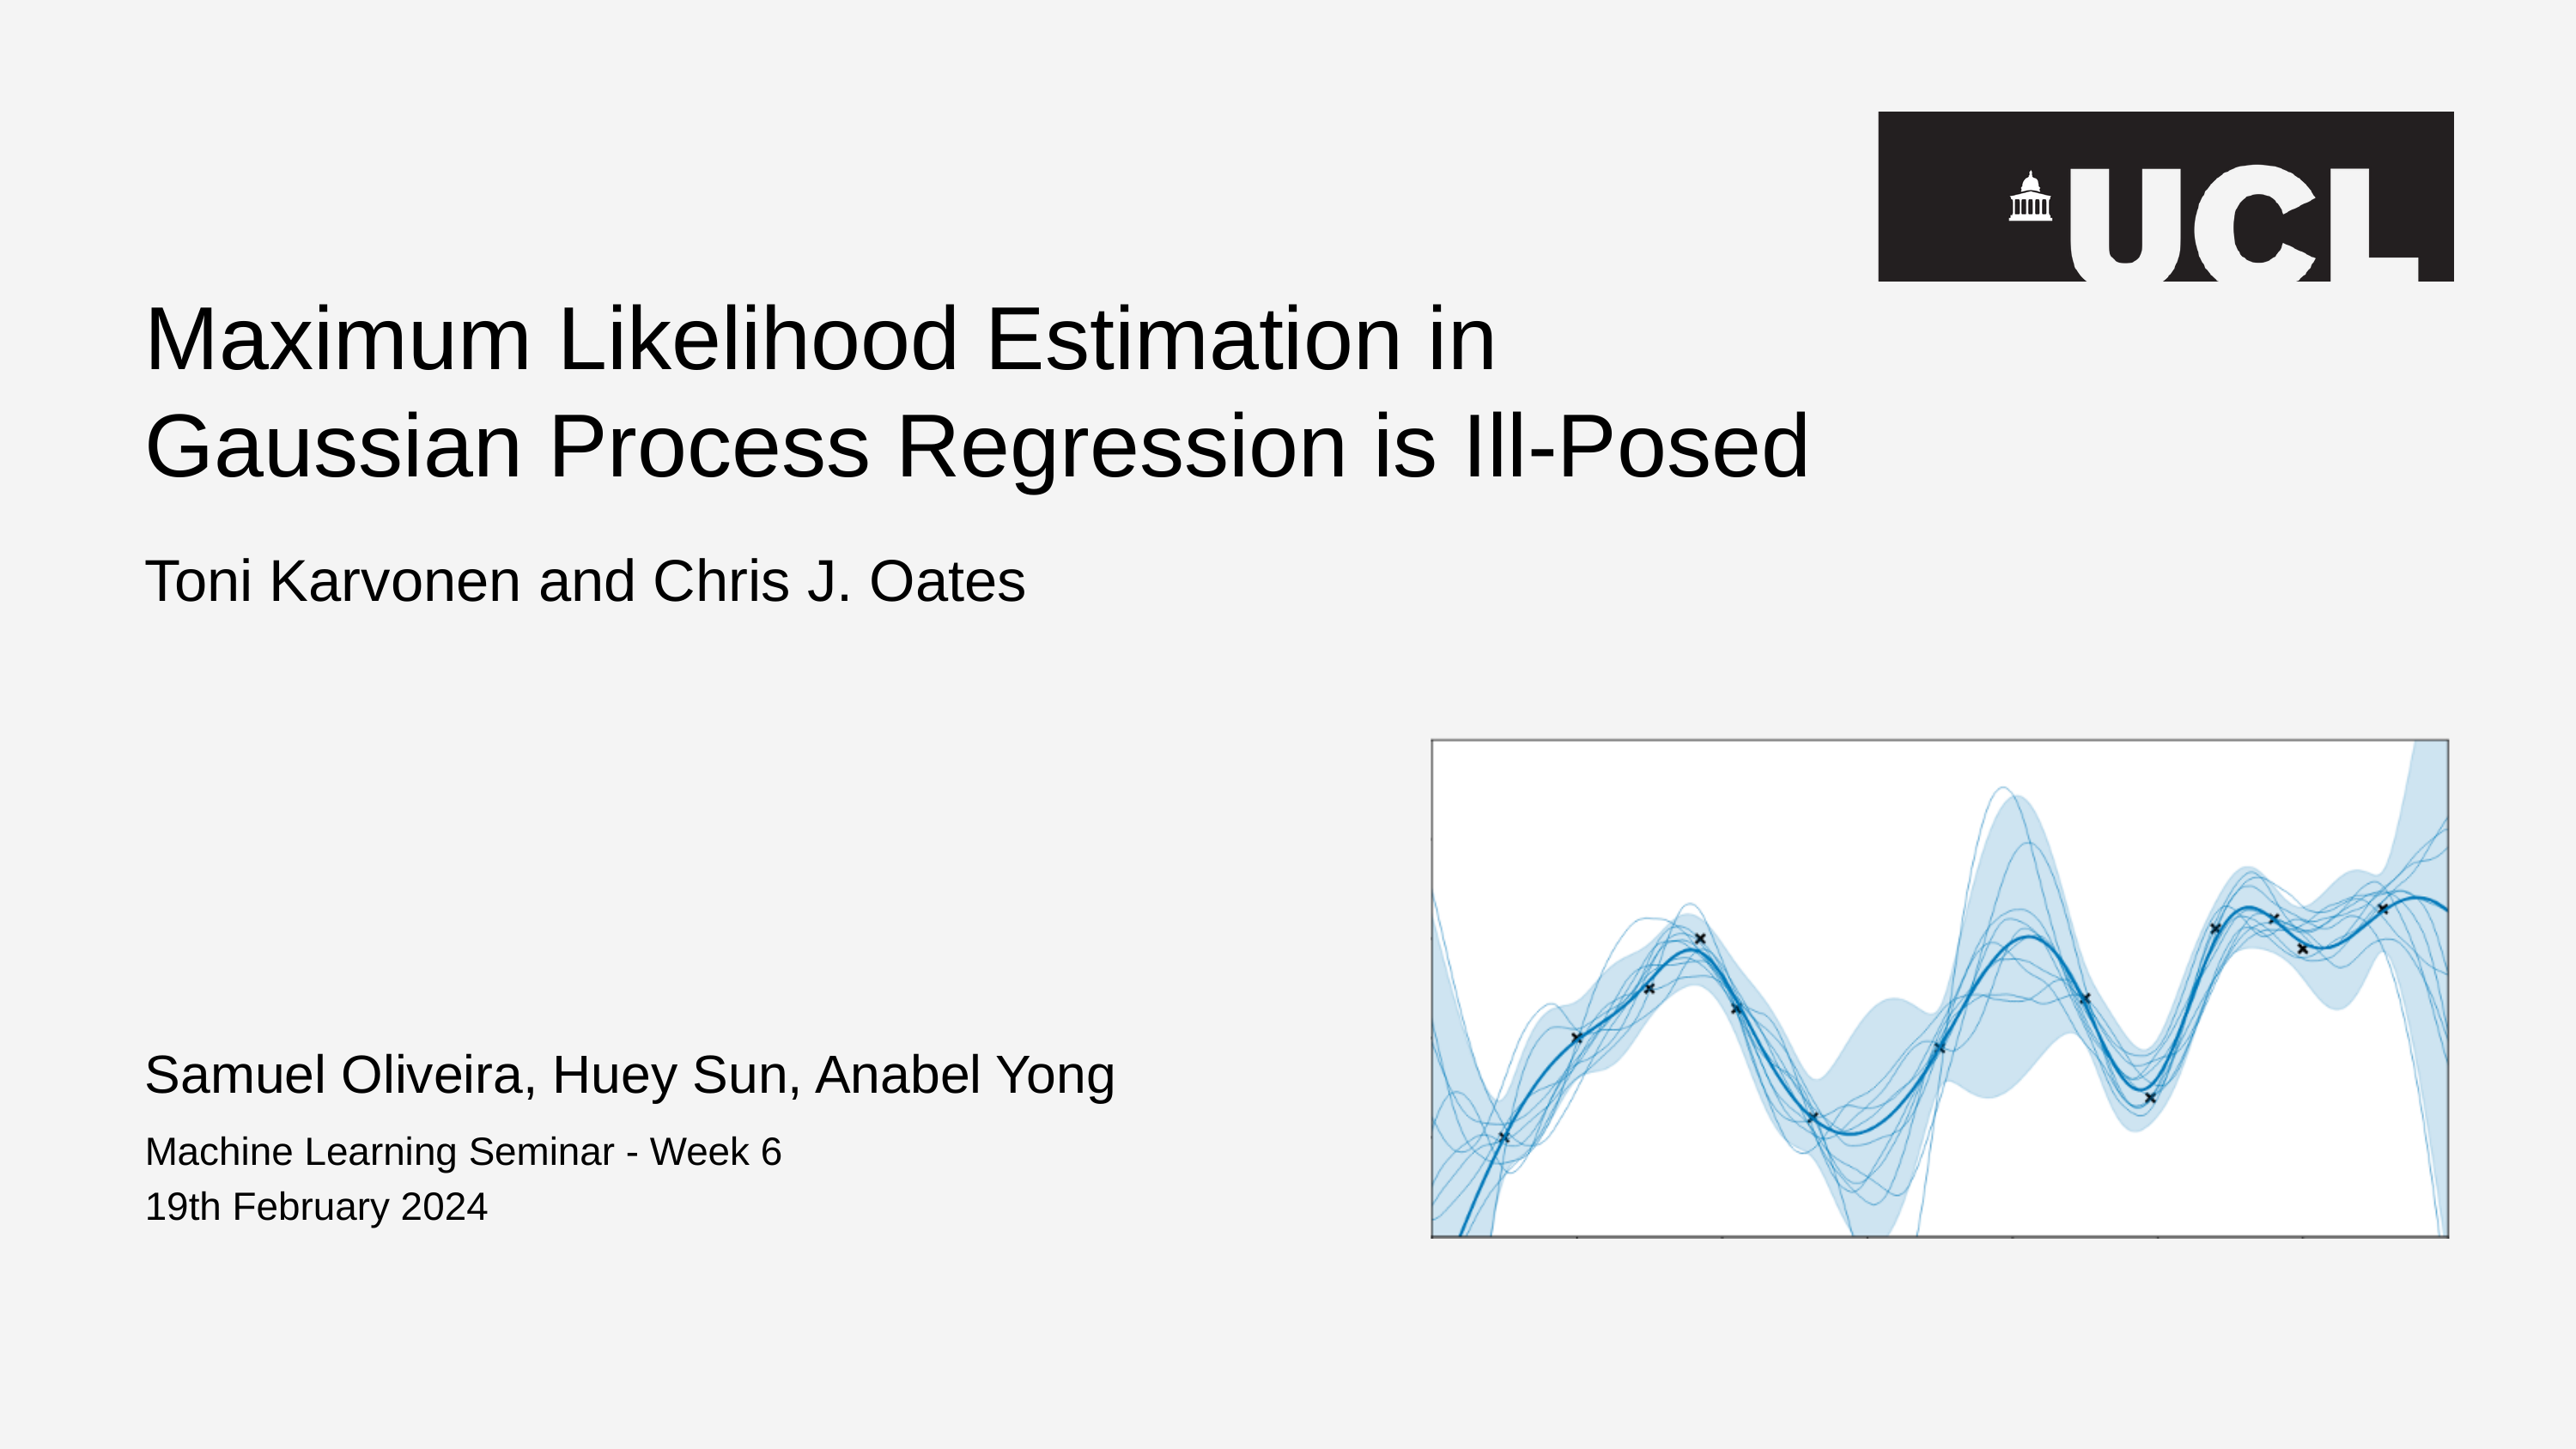

Maximum Likelihood Estimation in Gaussian Process Regression is Ill-Posed
Toni Karvonen and Chris J. Oates

Samuel Oliveira, Huey Sun, Anabel Yong
Machine Learning Seminar - Week 6
19th February 2024